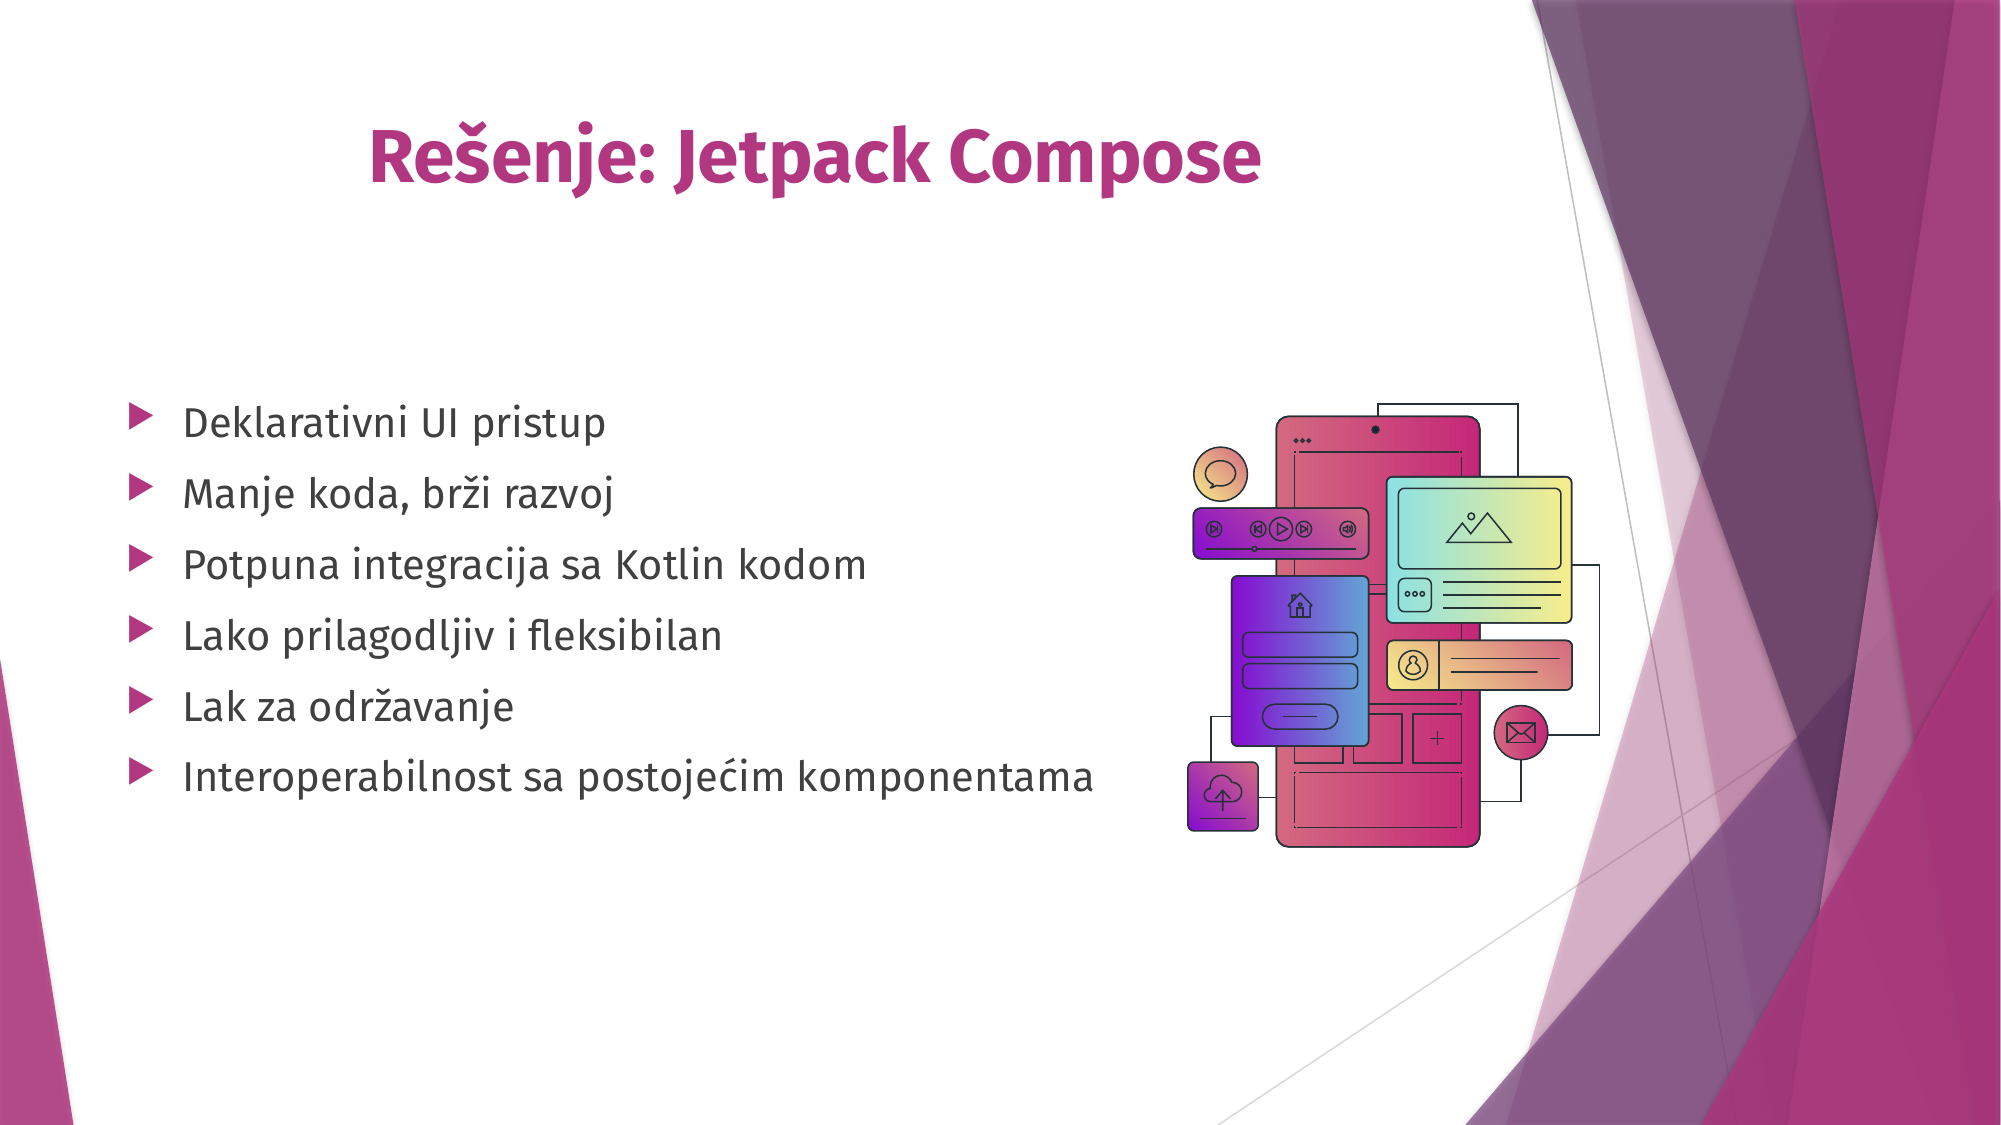

# Rešenje: Jetpack Compose
Deklarativni UI pristup
Manje koda, brži razvoj
Potpuna integracija sa Kotlin kodom
Lako prilagodljiv i fleksibilan
Lak za održavanje
Interoperabilnost sa postojećim komponentama